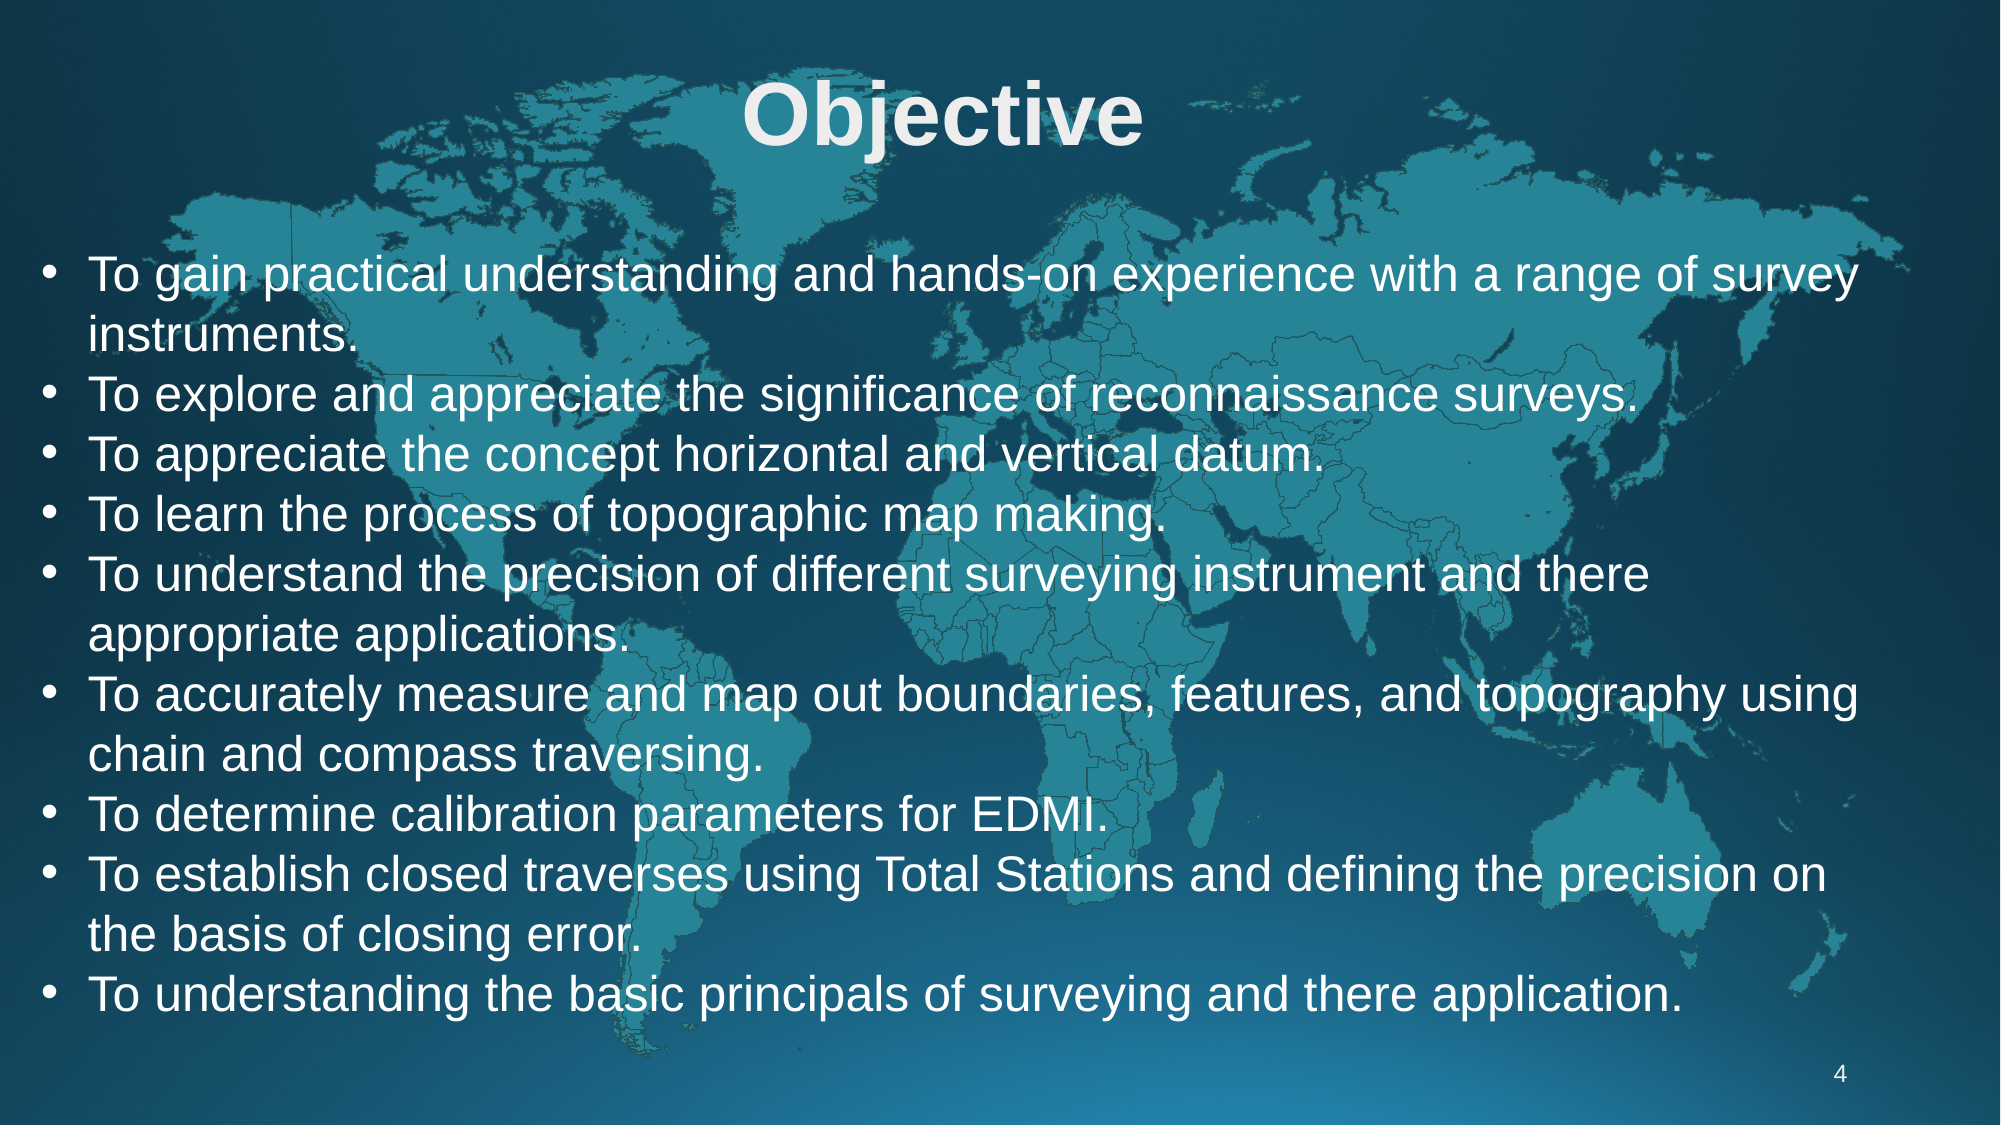

Objective
To gain practical understanding and hands-on experience with a range of survey instruments.
To explore and appreciate the significance of reconnaissance surveys.
To appreciate the concept horizontal and vertical datum.
To learn the process of topographic map making.
To understand the precision of different surveying instrument and there appropriate applications.
To accurately measure and map out boundaries, features, and topography using chain and compass traversing.
To determine calibration parameters for EDMI.
To establish closed traverses using Total Stations and defining the precision on the basis of closing error.
To understanding the basic principals of surveying and there application.

4